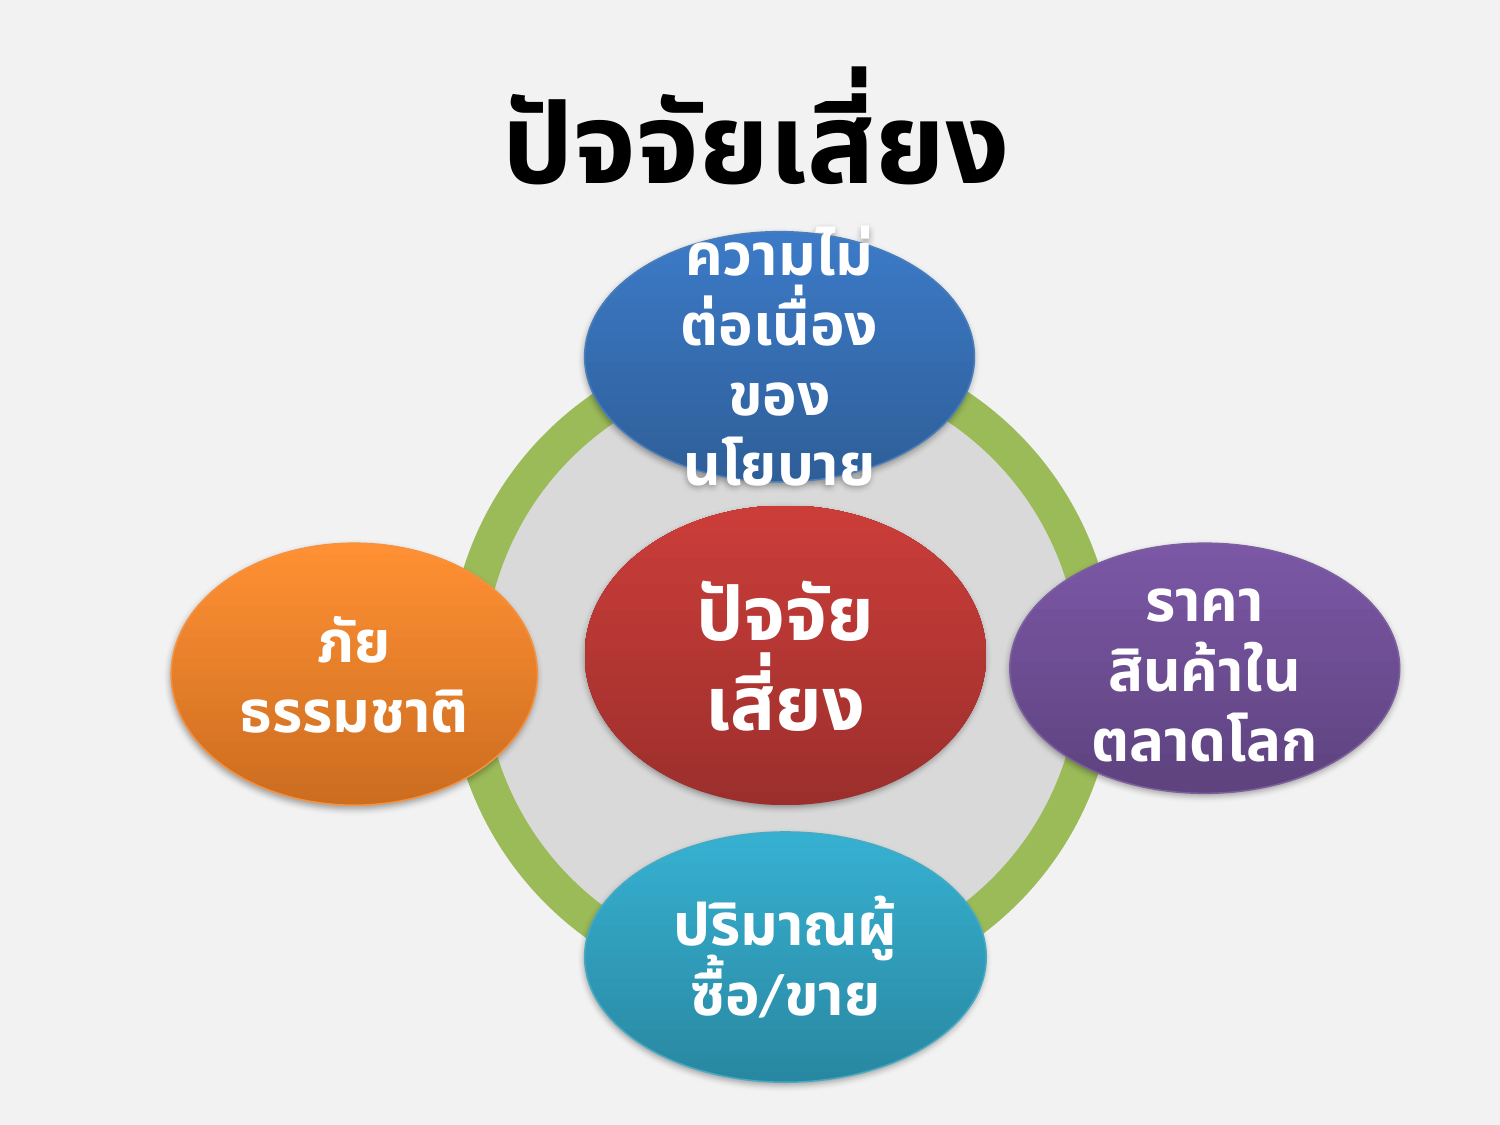

# ปัจจัยเสี่ยง
ความไม่ต่อเนื่องของนโยบาย

ปัจจัยเสี่ยง
ภัยธรรมชาติ
ราคาสินค้าในตลาดโลก
ปริมาณผู้ซื้อ/ขาย